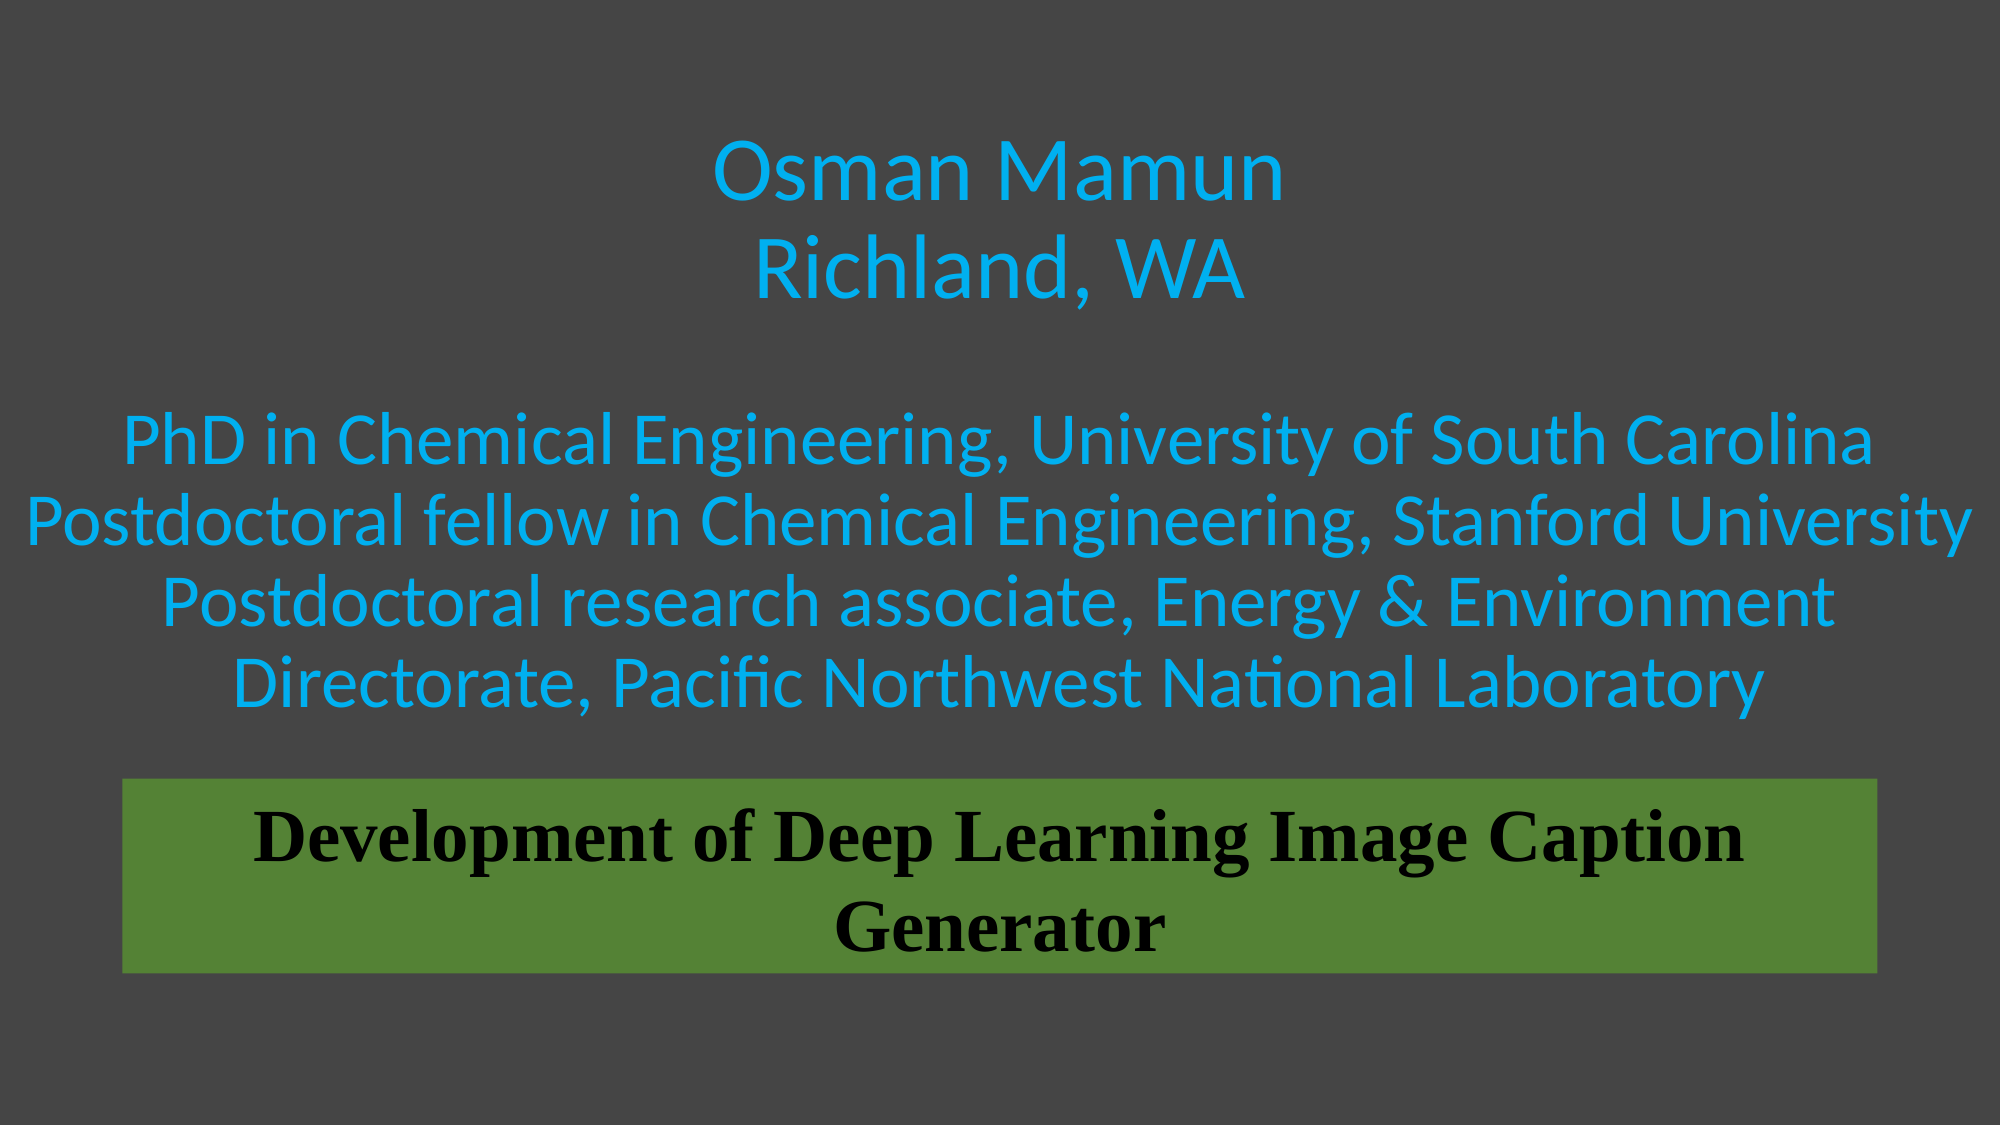

# Osman Mamun Richland, WA PhD in Chemical Engineering, University of South Carolina Postdoctoral fellow in Chemical Engineering, Stanford University Postdoctoral research associate, Energy & Environment Directorate, Pacific Northwest National Laboratory
Development of Deep Learning Image Caption Generator